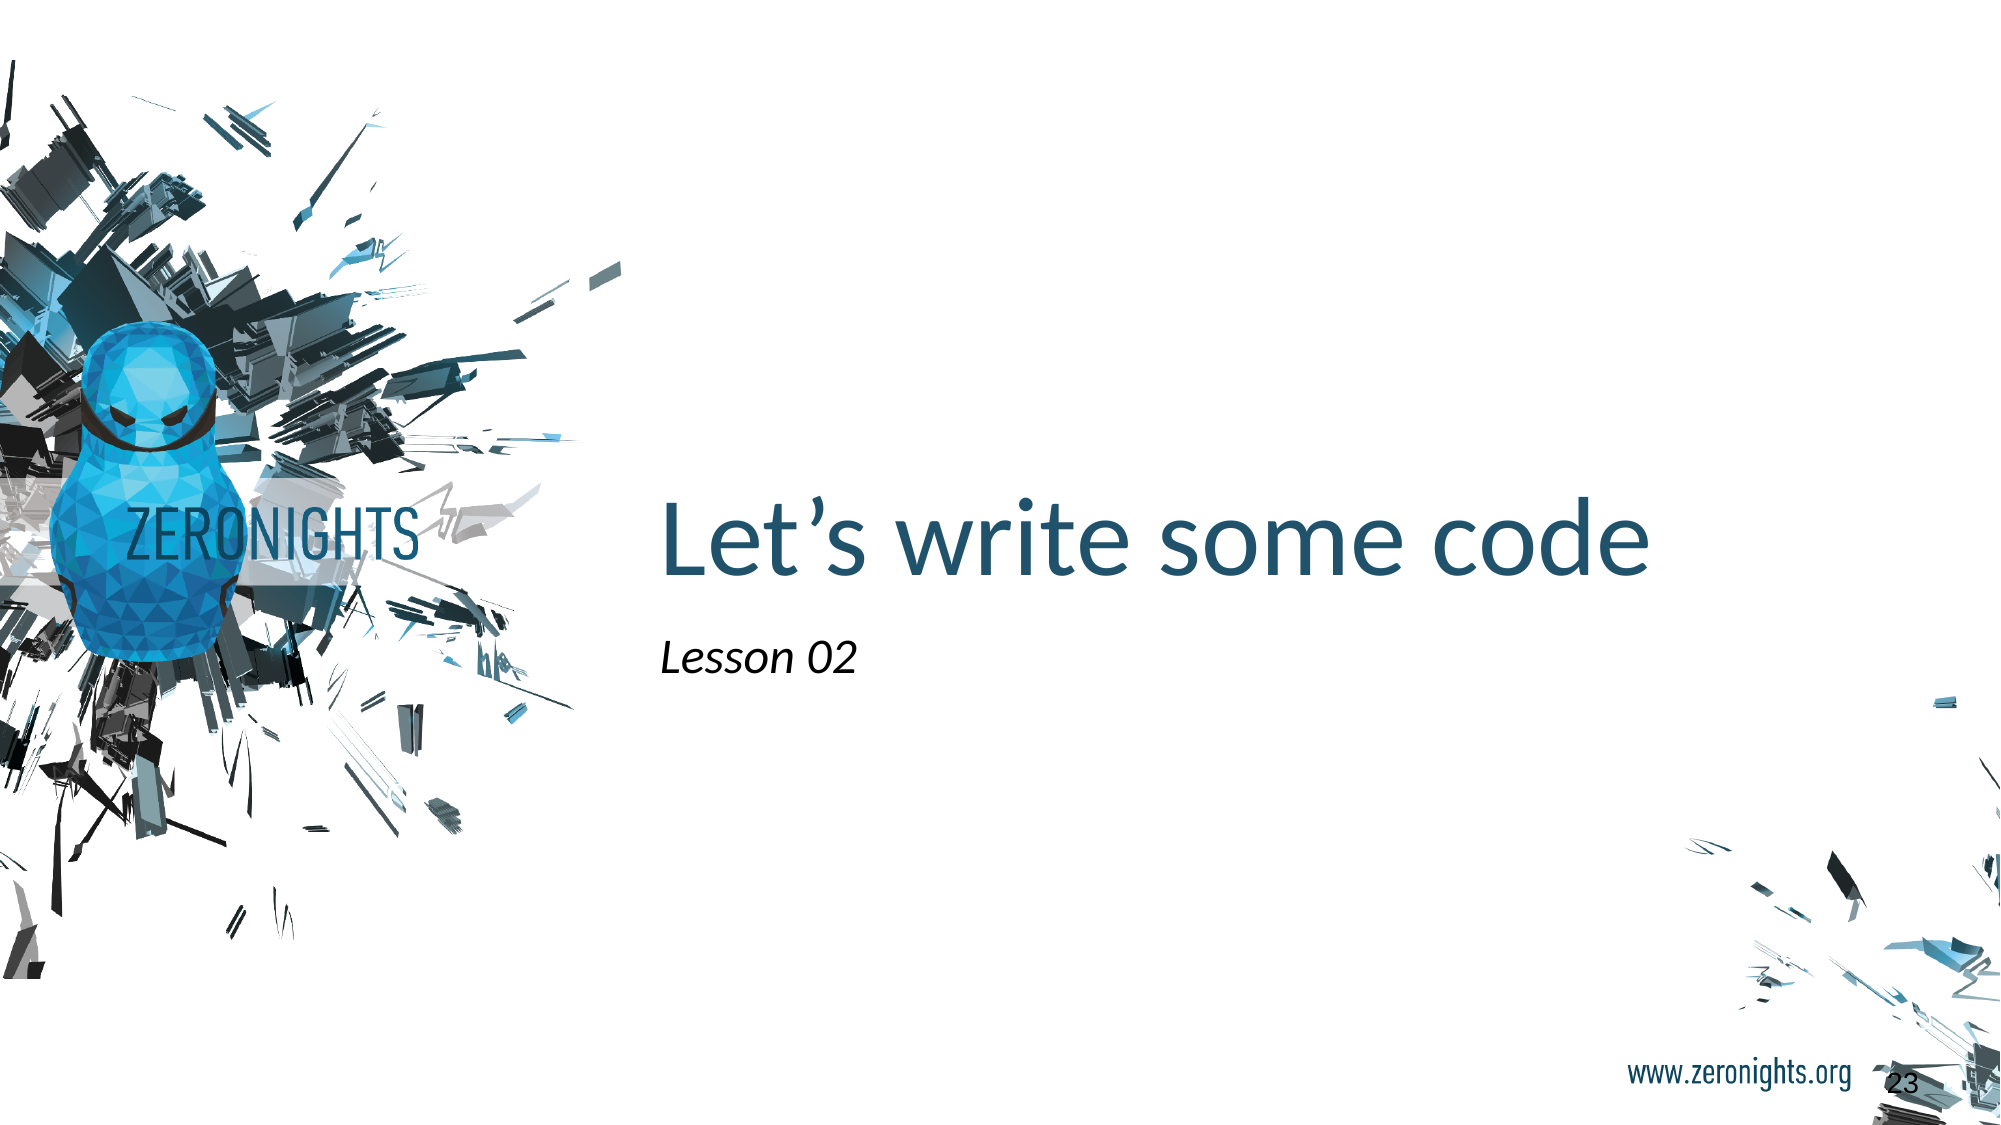

# Let’s write some code
Lesson 02
23